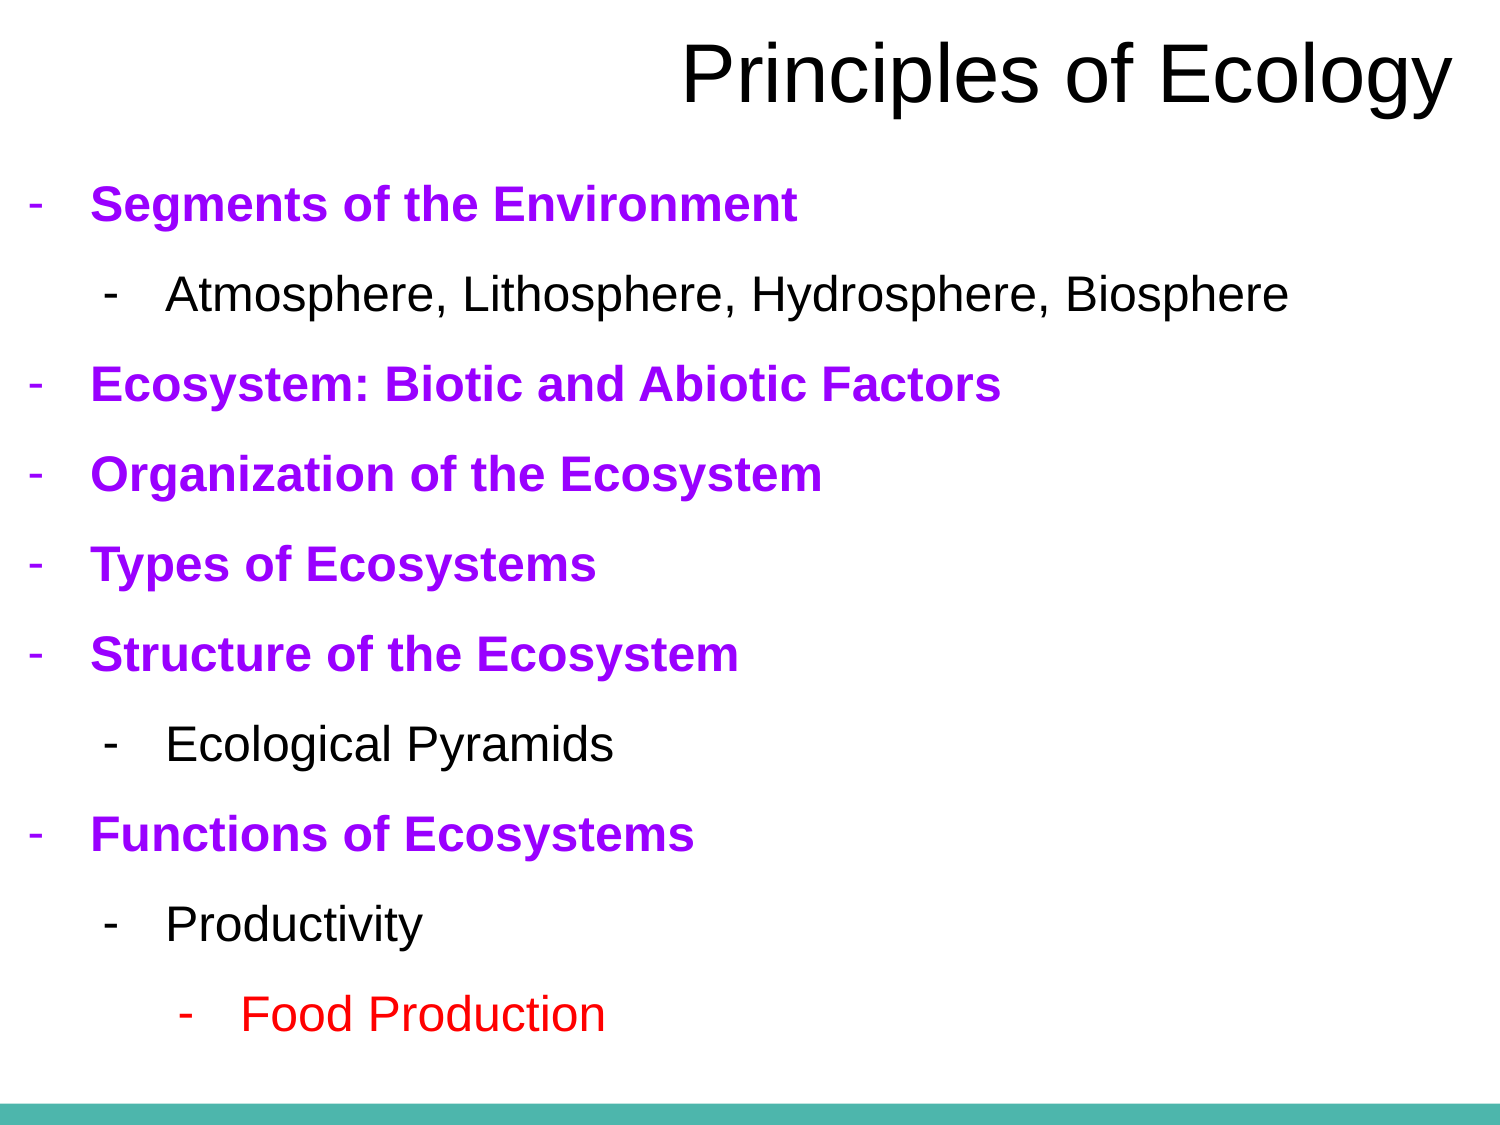

Principles of Ecology
Segments of the Environment
Atmosphere, Lithosphere, Hydrosphere, Biosphere
Ecosystem: Biotic and Abiotic Factors
Organization of the Ecosystem
Types of Ecosystems
Structure of the Ecosystem
Ecological Pyramids
Functions of Ecosystems
Productivity
Food Production